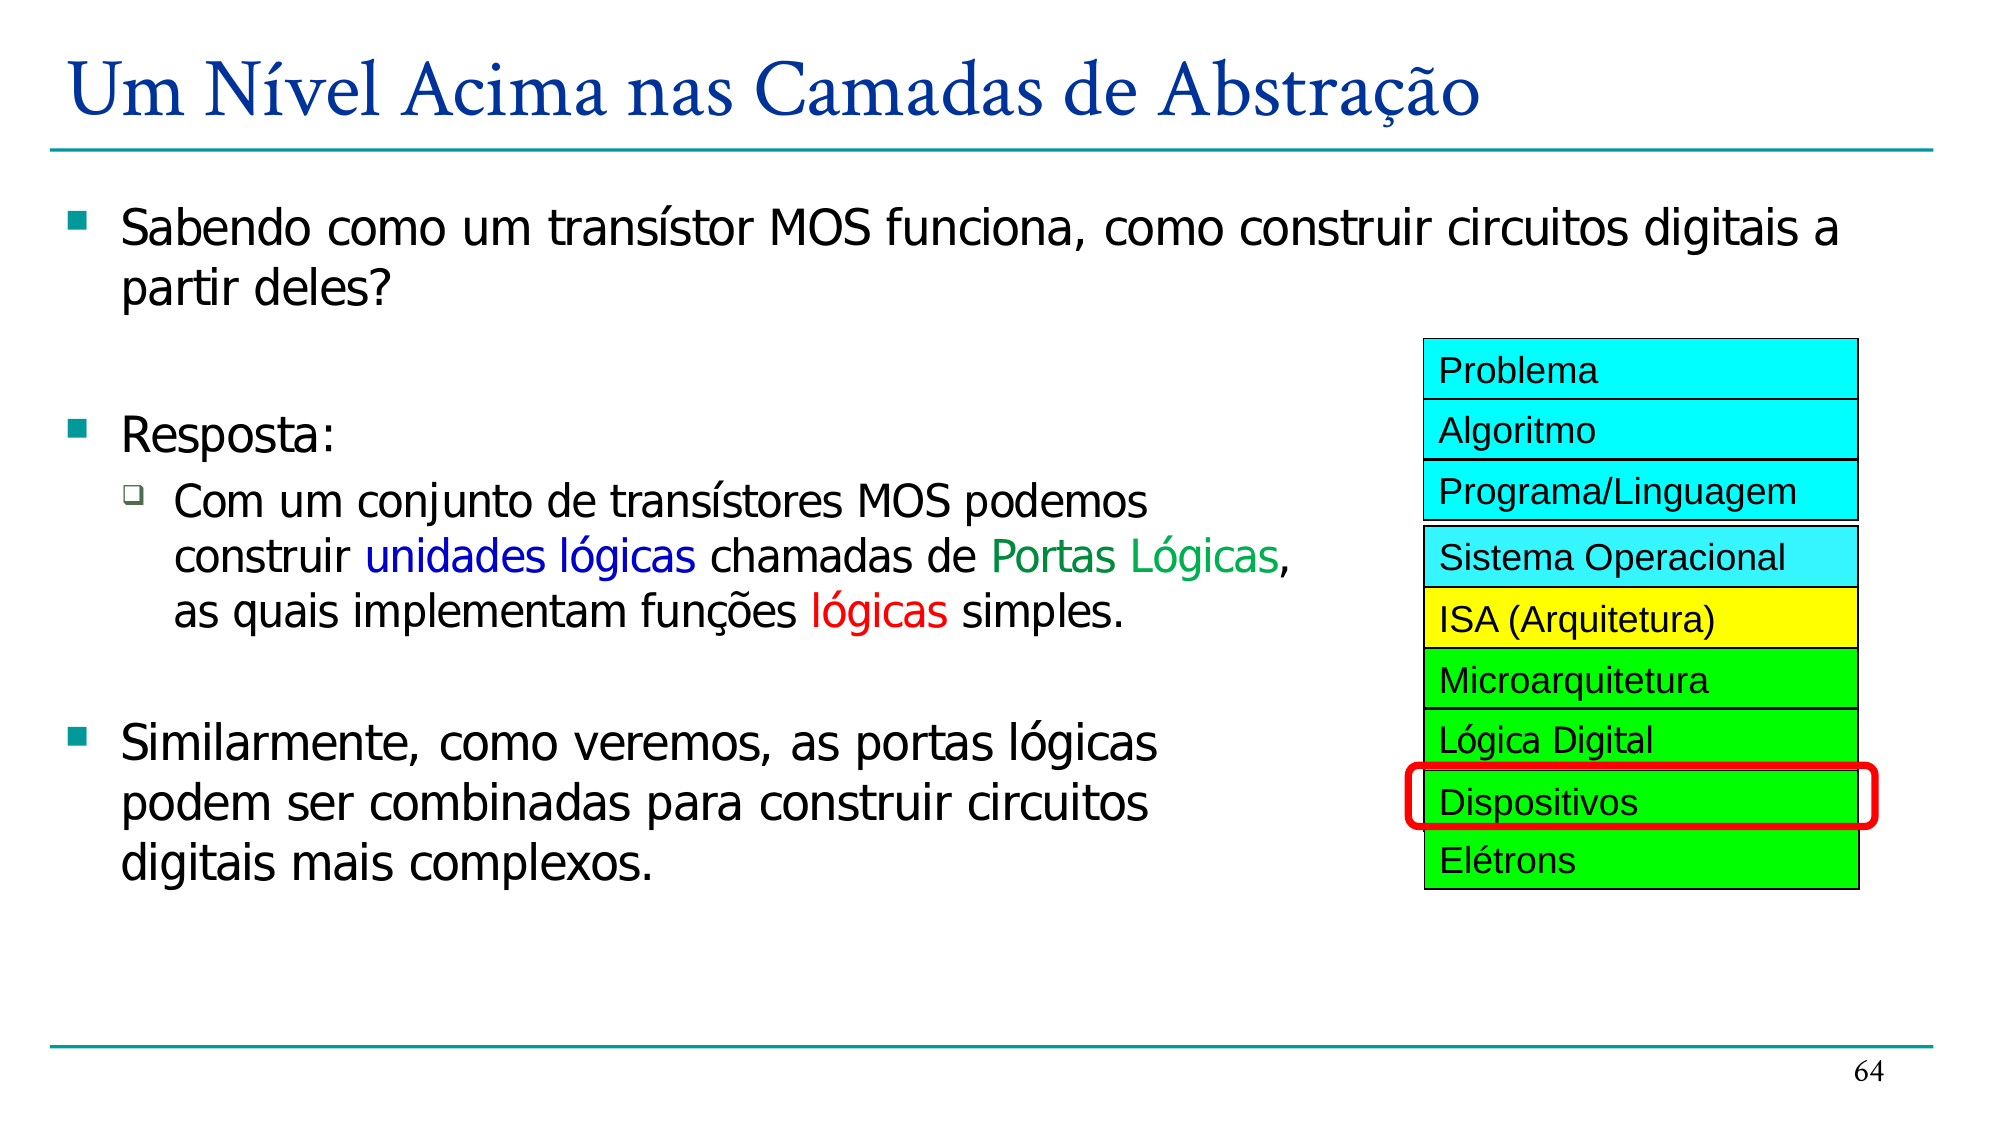

# Um Nível Acima nas Camadas de Abstração
Sabendo como um transístor MOS funciona, como construir circuitos digitais a partir deles?

Resposta:
Com um conjunto de transístores MOS podemos construir unidades lógicas chamadas de Portas Lógicas, as quais implementam funções lógicas simples.

Similarmente, como veremos, as portas lógicas podem ser combinadas para construir circuitos digitais mais complexos.

Problema
Algoritmo
Programa/Linguagem
Sistema Operacional

ISA (Arquitetura)
Microarquitetura
Lógica Digital

Dispositivos
Elétrons
64